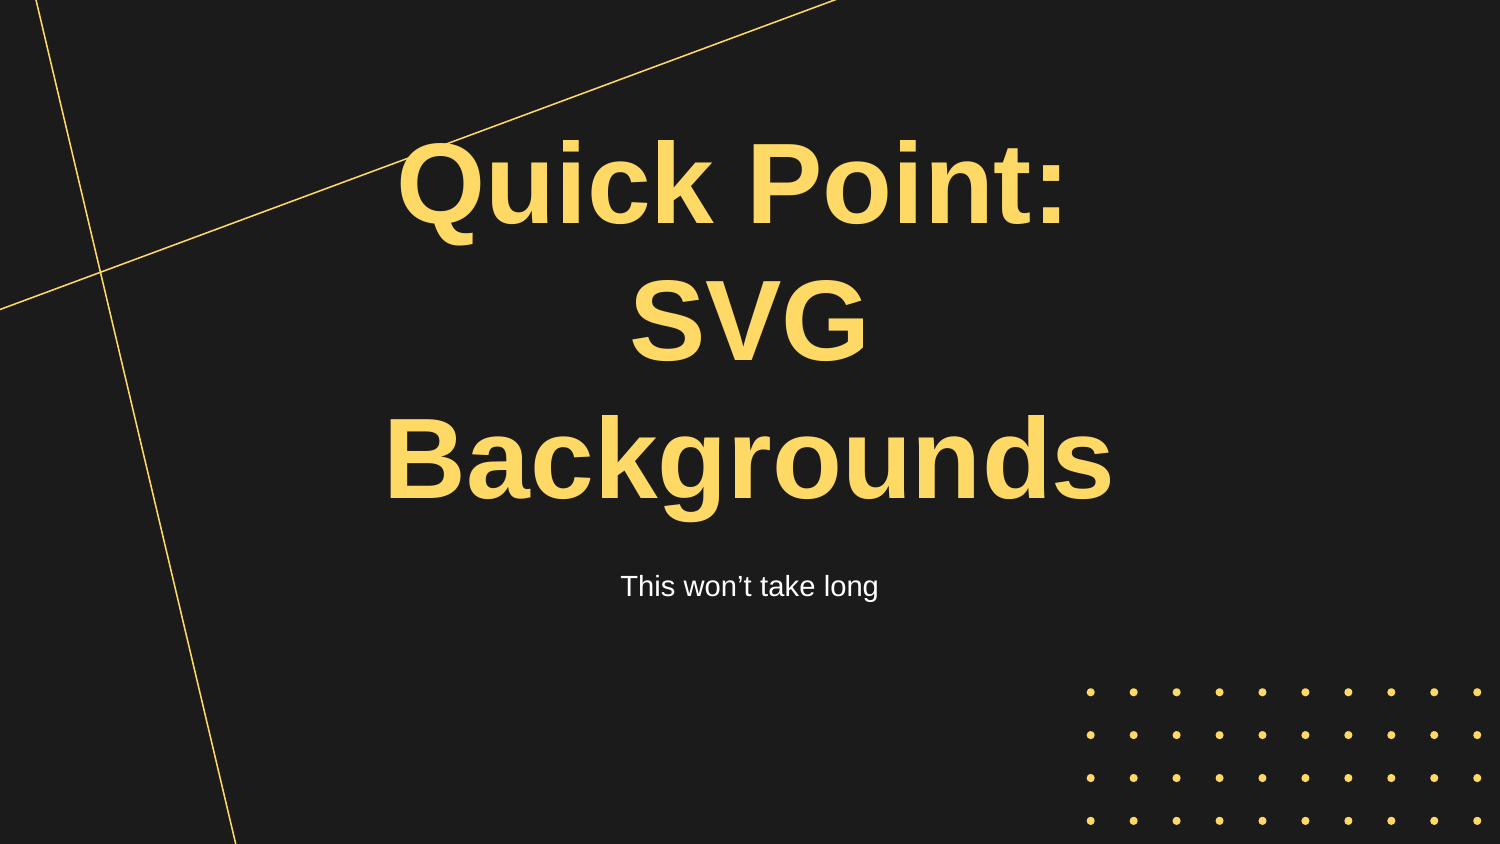

# Quick Point:
SVG Backgrounds
This won’t take long